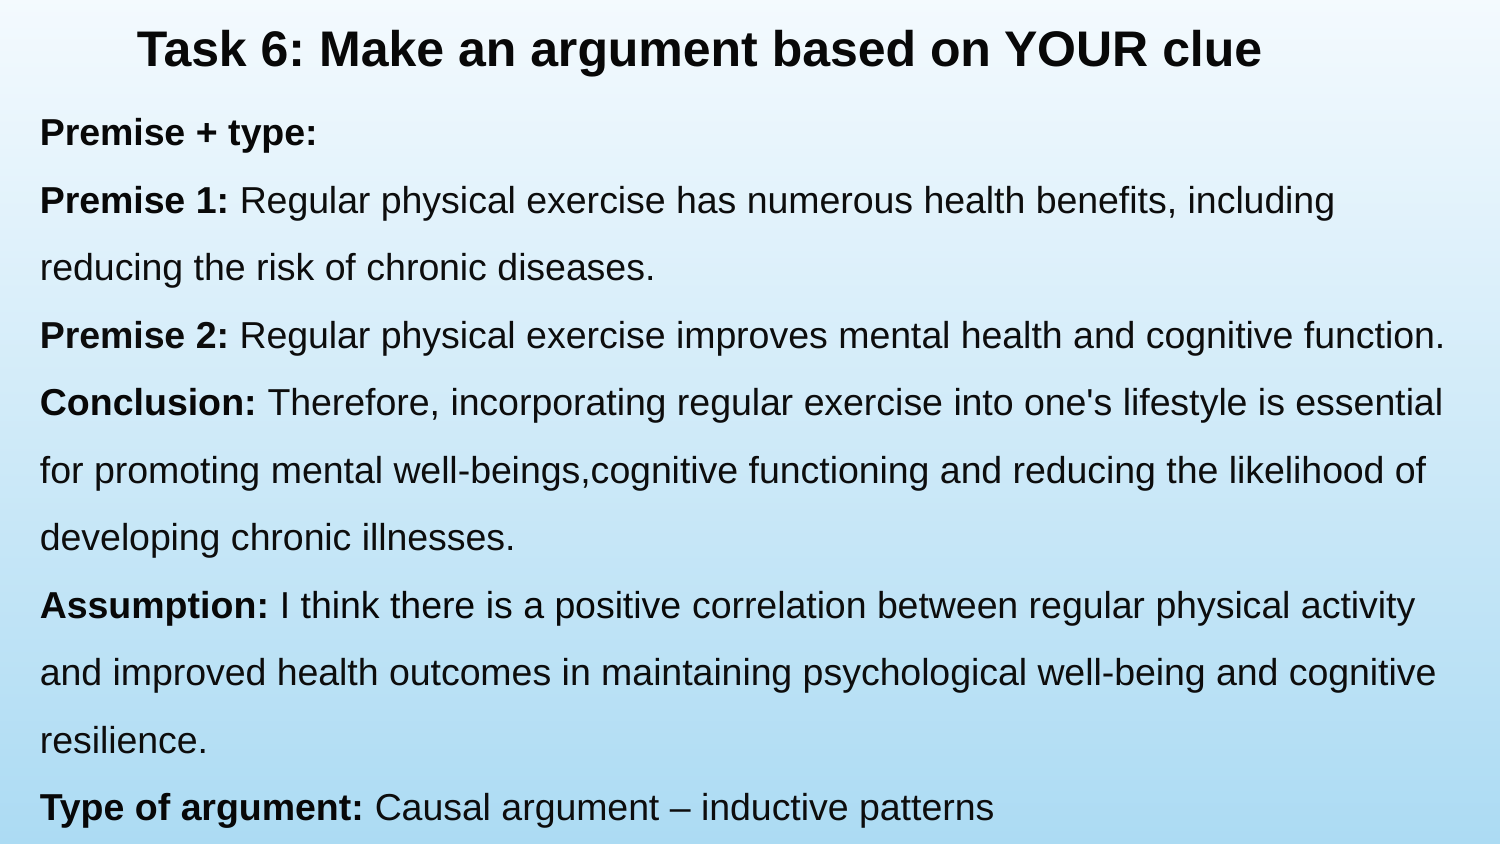

# Task 6: Make an argument based on YOUR clue
Premise + type:
Premise 1: Regular physical exercise has numerous health benefits, including reducing the risk of chronic diseases.
Premise 2: Regular physical exercise improves mental health and cognitive function.
Conclusion: Therefore, incorporating regular exercise into one's lifestyle is essential for promoting mental well-beings,cognitive functioning and reducing the likelihood of developing chronic illnesses.
Assumption: I think there is a positive correlation between regular physical activity and improved health outcomes in maintaining psychological well-being and cognitive resilience.
Type of argument: Causal argument – inductive patterns